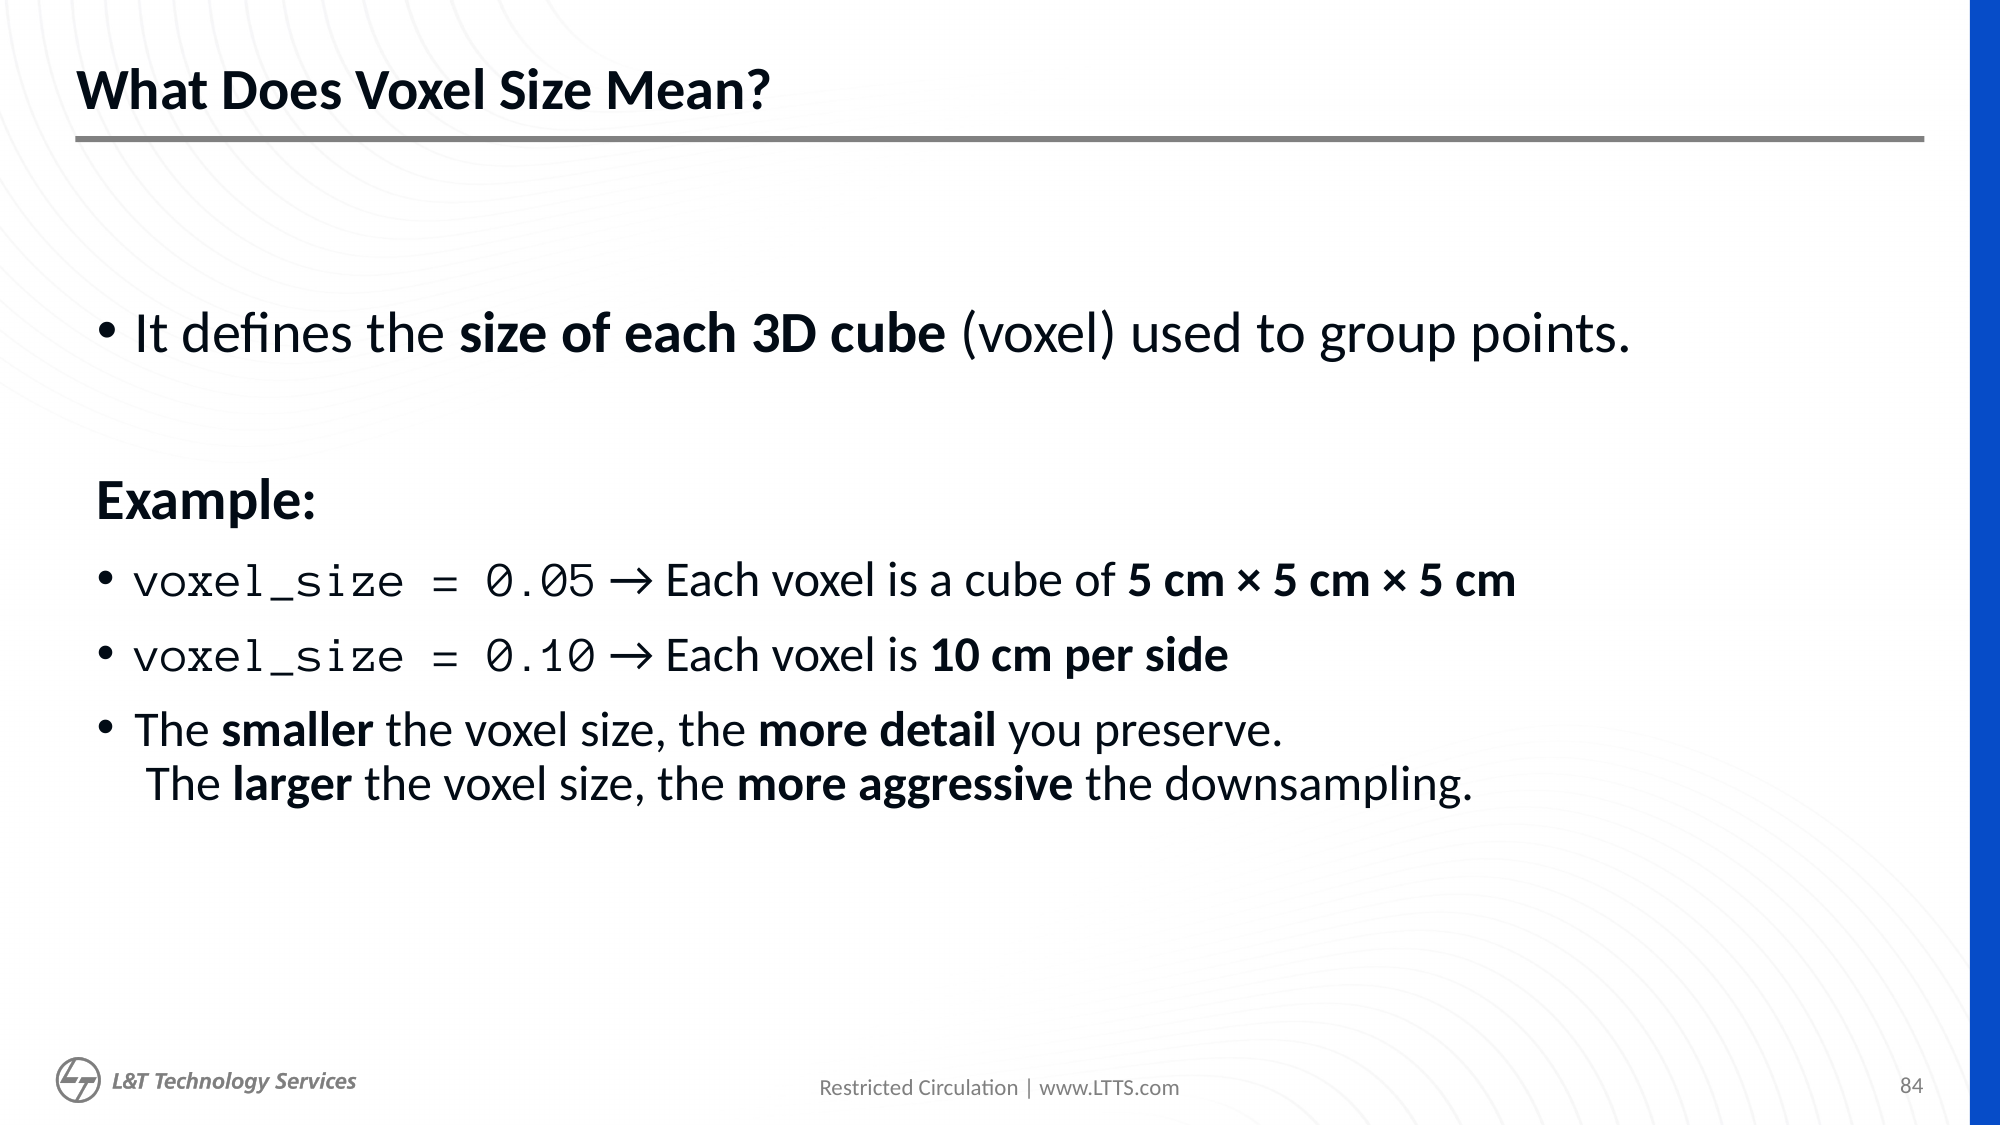

# What Does Voxel Size Mean?

It defines the size of each 3D cube (voxel) used to group points.

Example:
voxel_size = 0.05 → Each voxel is a cube of 5 cm × 5 cm × 5 cm
voxel_size = 0.10 → Each voxel is 10 cm per side
The smaller the voxel size, the more detail you preserve.
 The larger the voxel size, the more aggressive the downsampling.